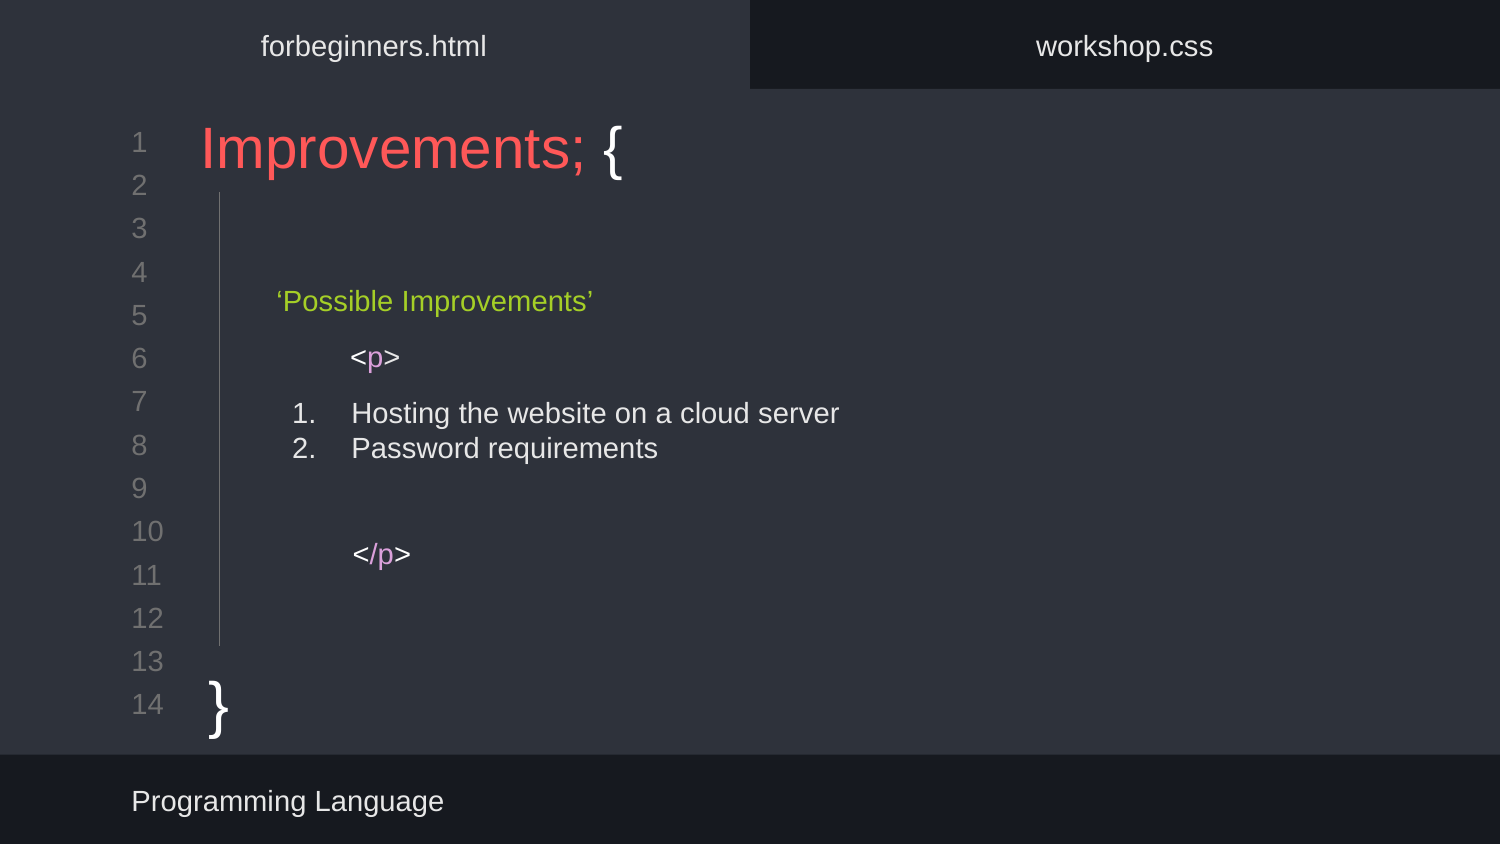

forbeginners.html
workshop.css
# Improvements; {
}
‘Possible Improvements’
<p>
Hosting the website on a cloud server
Password requirements
</p>
Programming Language